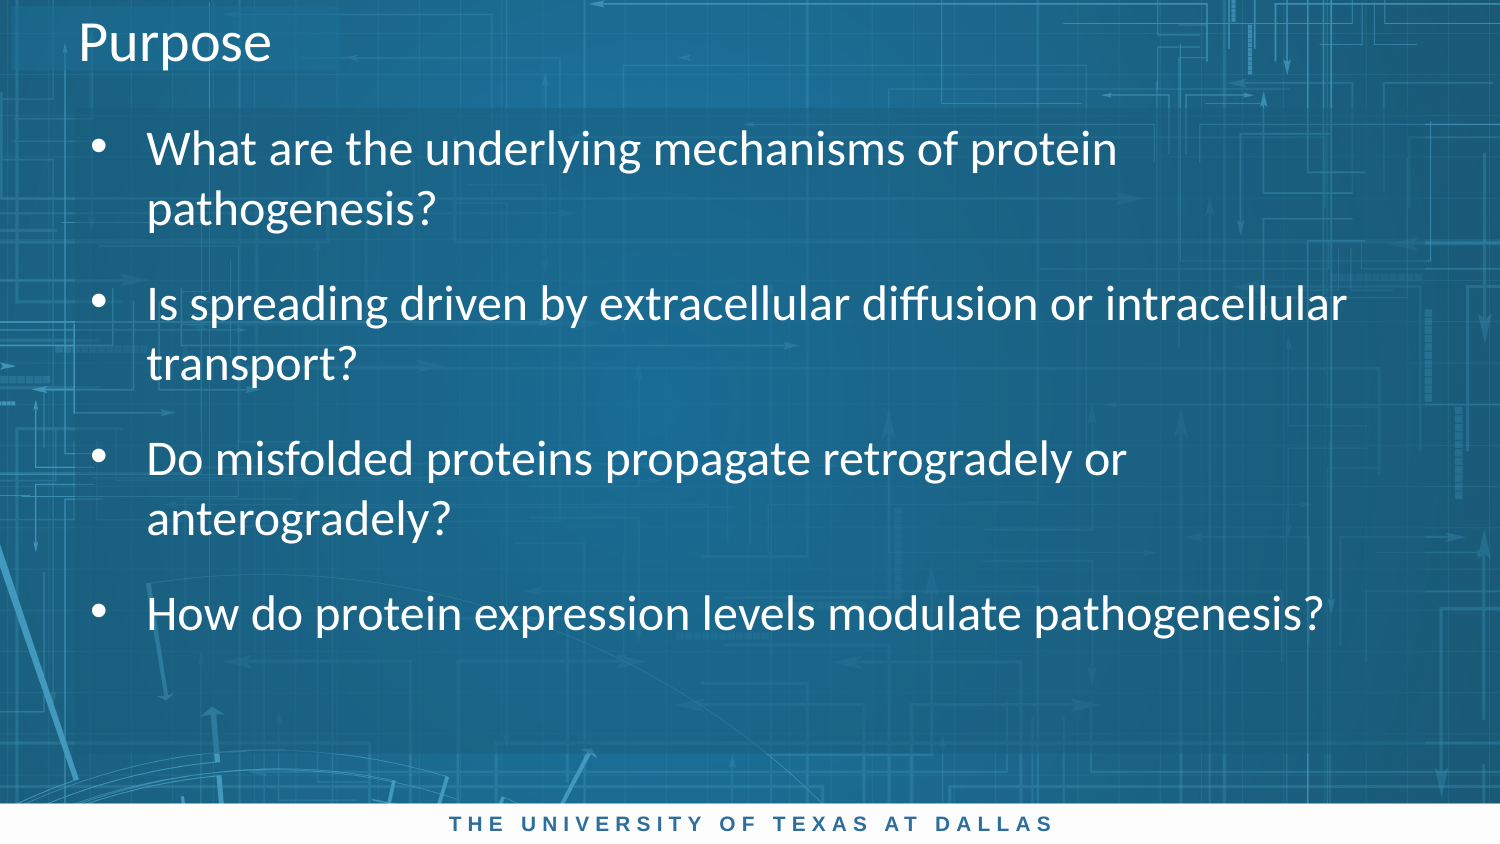

Purpose
What are the underlying mechanisms of protein pathogenesis?
Is spreading driven by extracellular diffusion or intracellular transport?
Do misfolded proteins propagate retrogradely or anterogradely?
How do protein expression levels modulate pathogenesis?